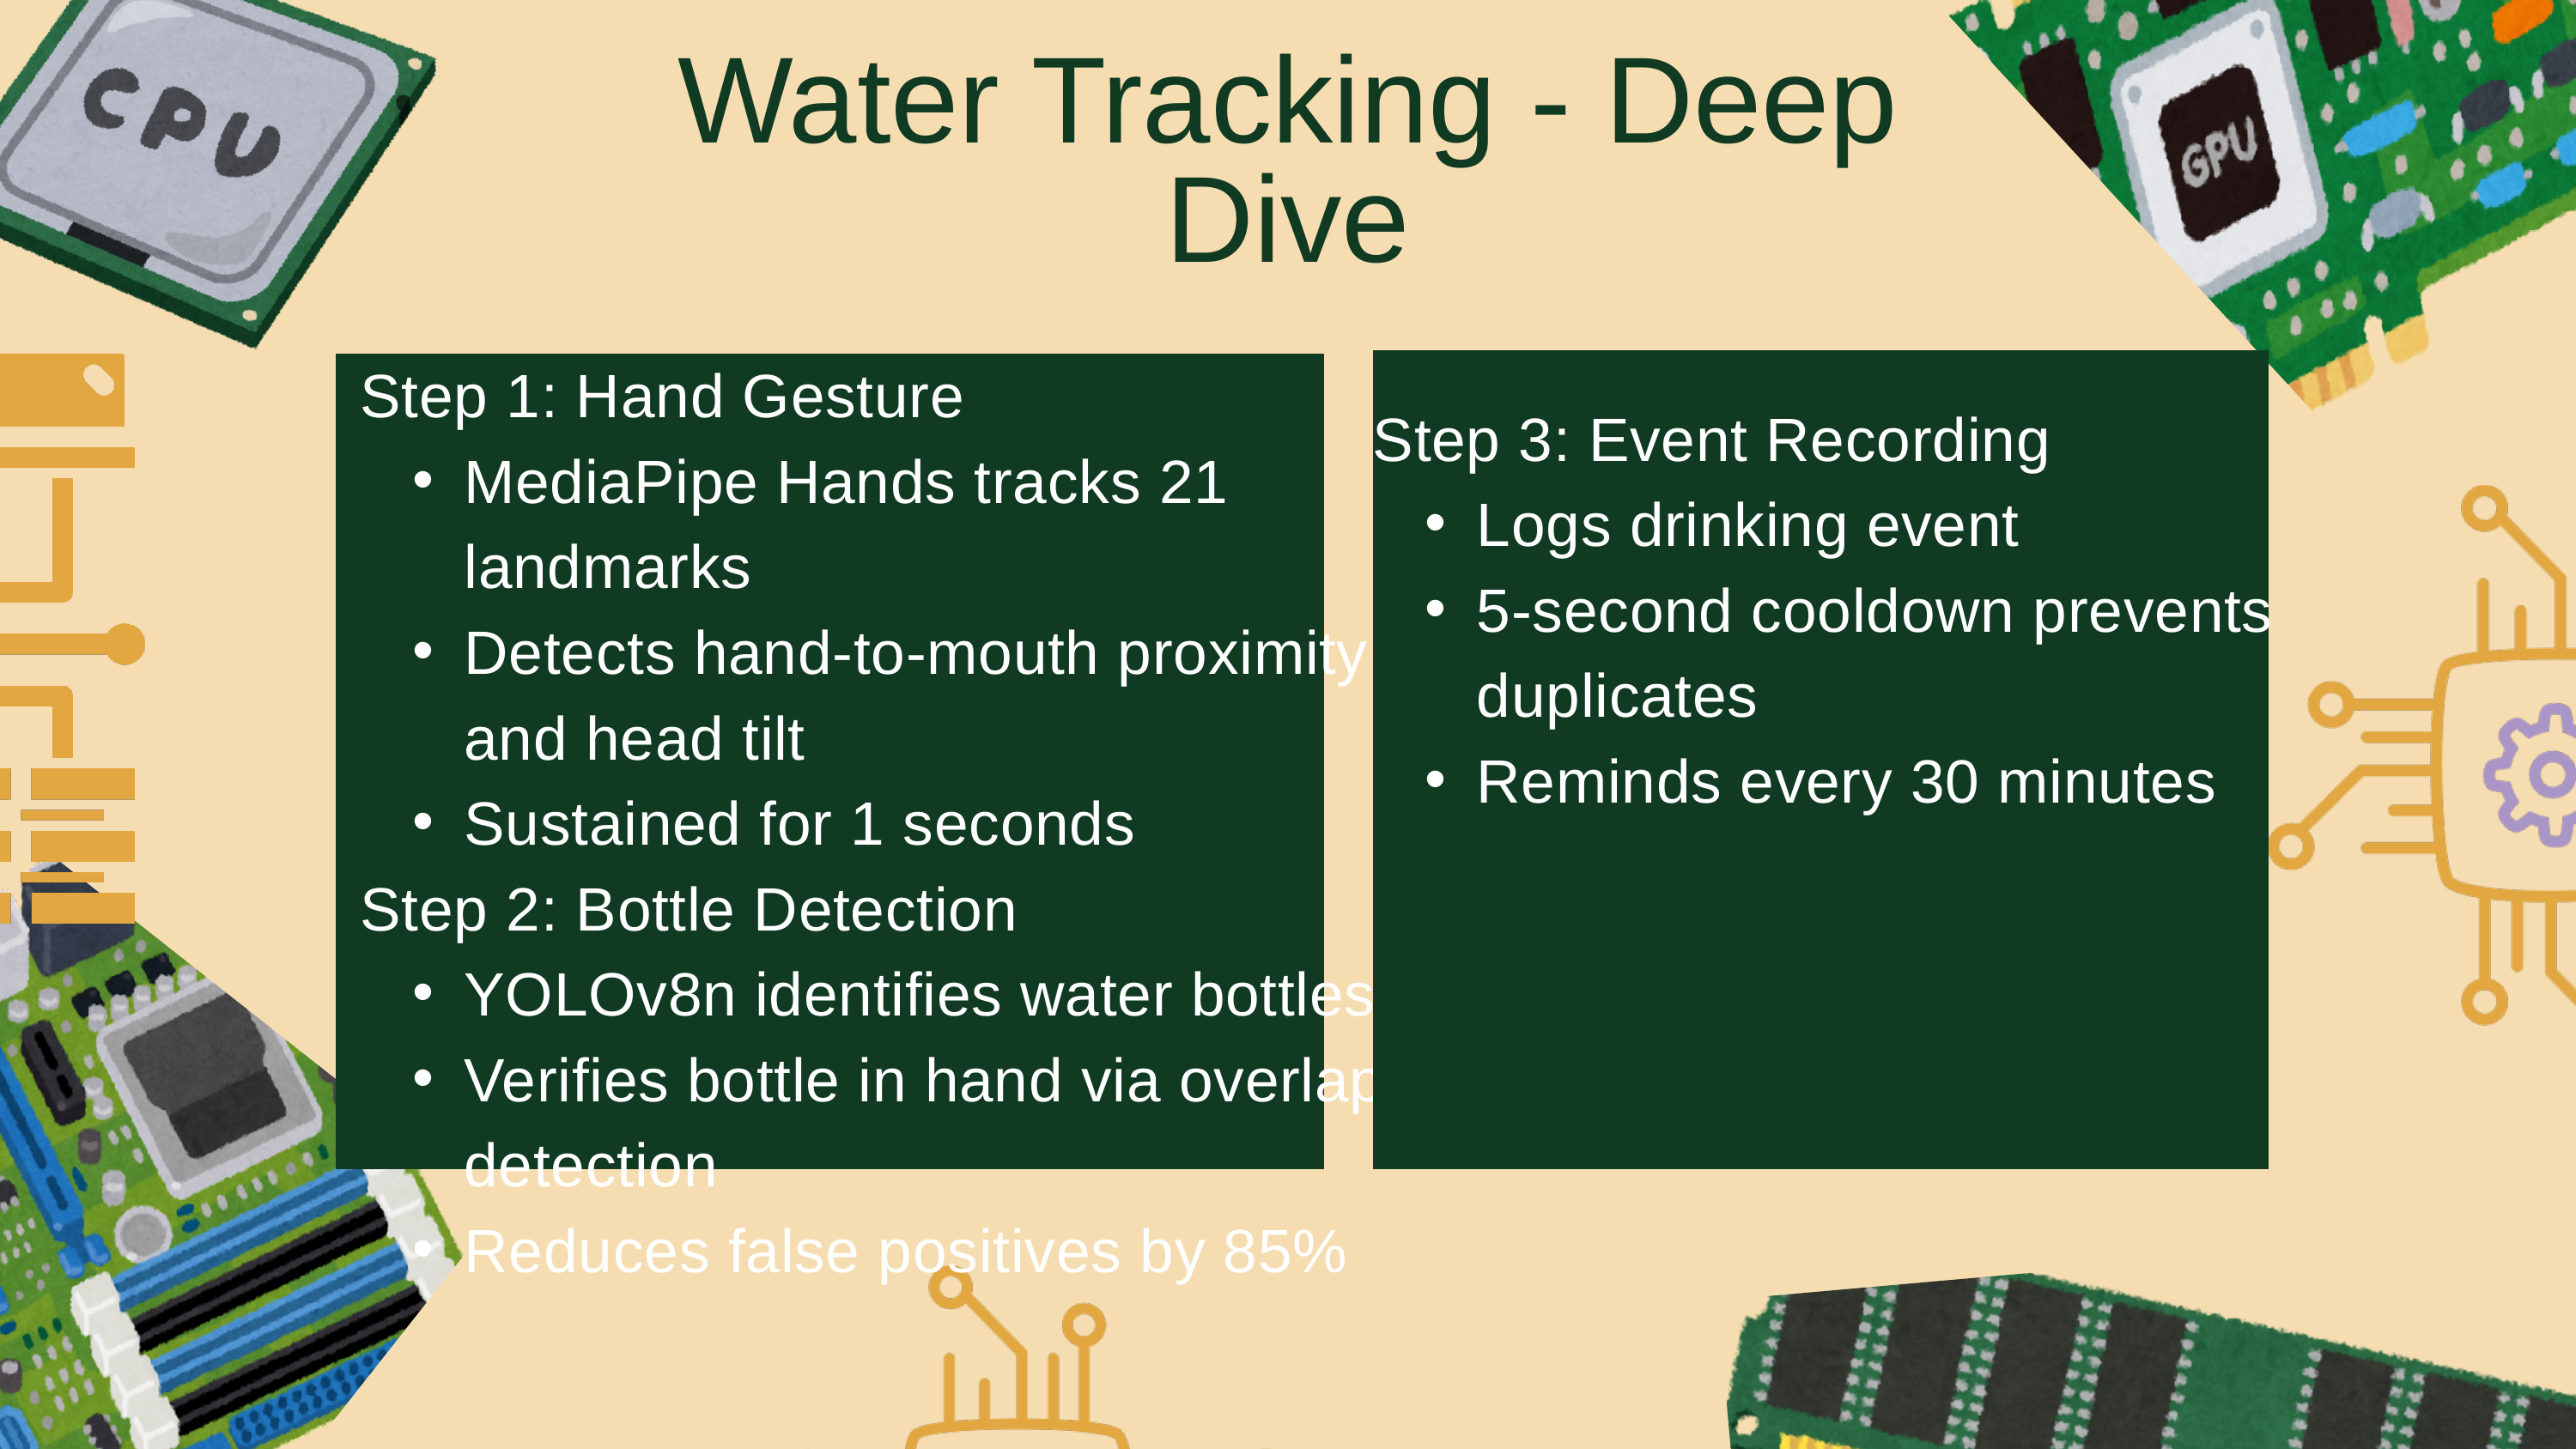

Water Tracking - Deep Dive
Step 1: Hand Gesture
MediaPipe Hands tracks 21 landmarks
Detects hand-to-mouth proximity and head tilt
Sustained for 1 seconds
Step 2: Bottle Detection
YOLOv8n identifies water bottles
Verifies bottle in hand via overlap detection
Reduces false positives by 85%

Step 3: Event Recording
Logs drinking event
5-second cooldown prevents duplicates
Reminds every 30 minutes